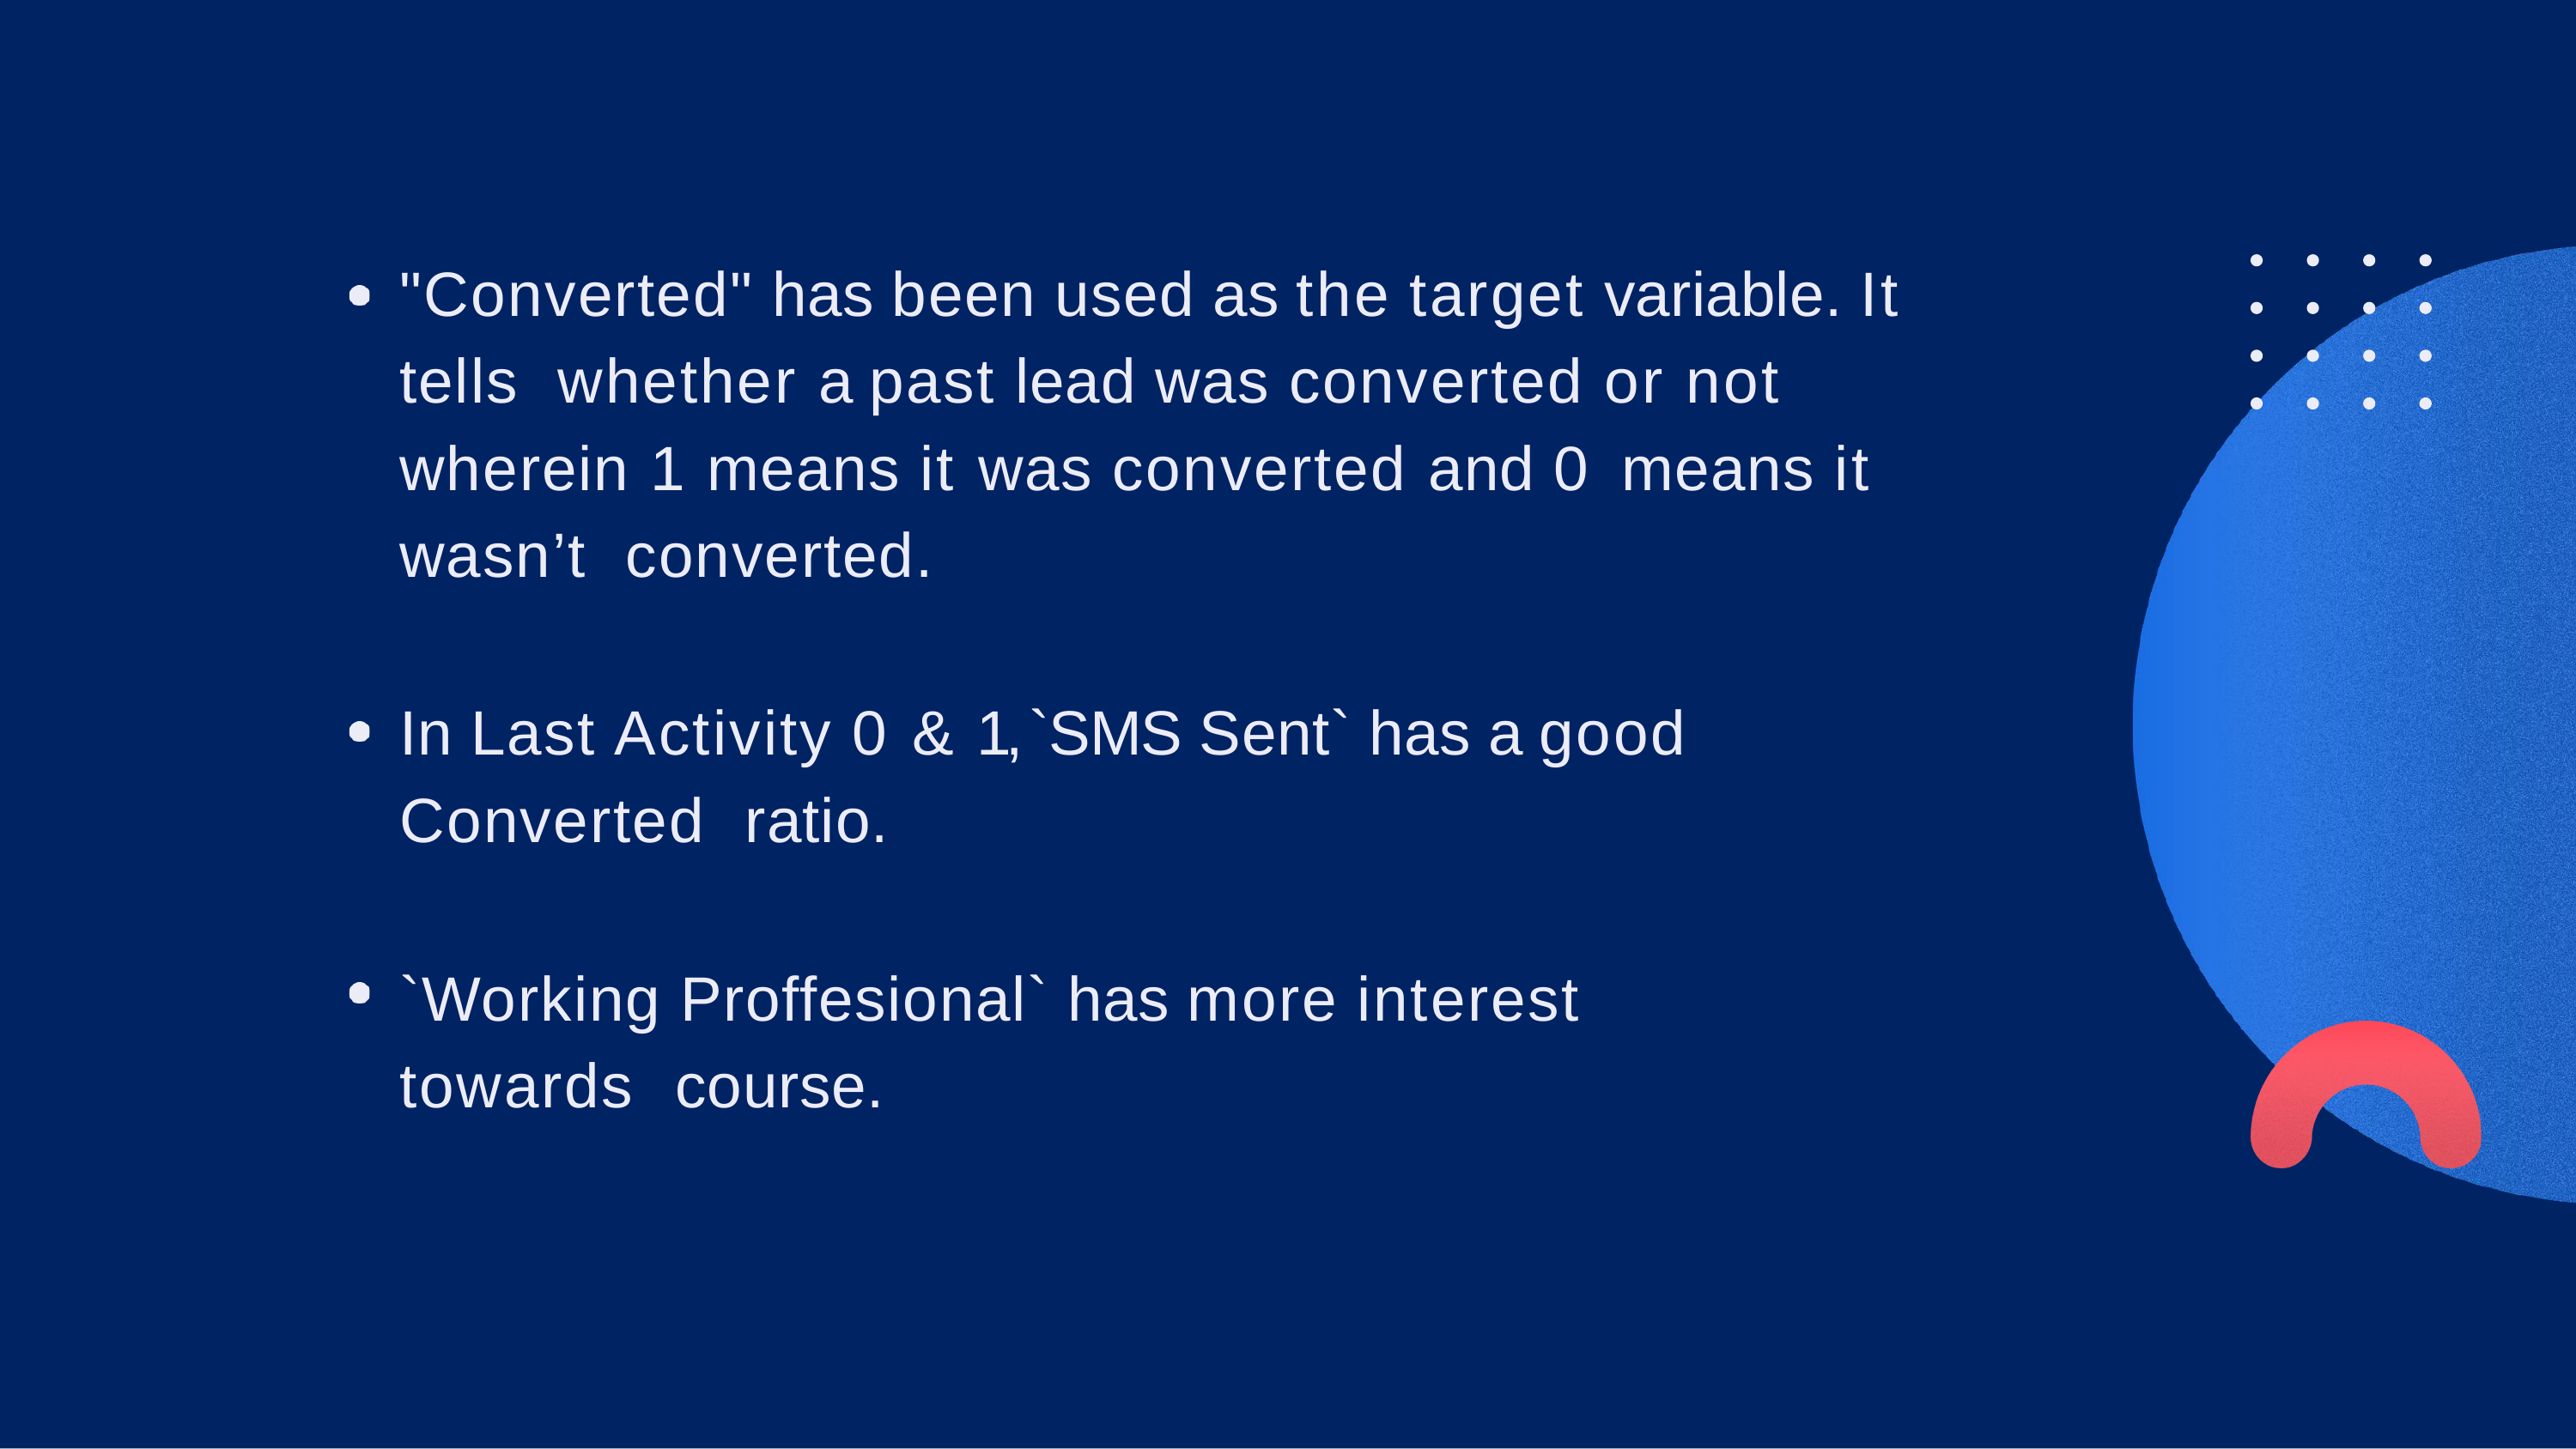

"Converted" has been used as the target variable. It tells  whether a past lead was converted or not wherein 1  means it was converted and 0 means it wasn’t  converted.

In Last Activity 0 & 1,	`SMS Sent` has a	good Converted  ratio.

`Working Proffesional` has more interest towards  course.